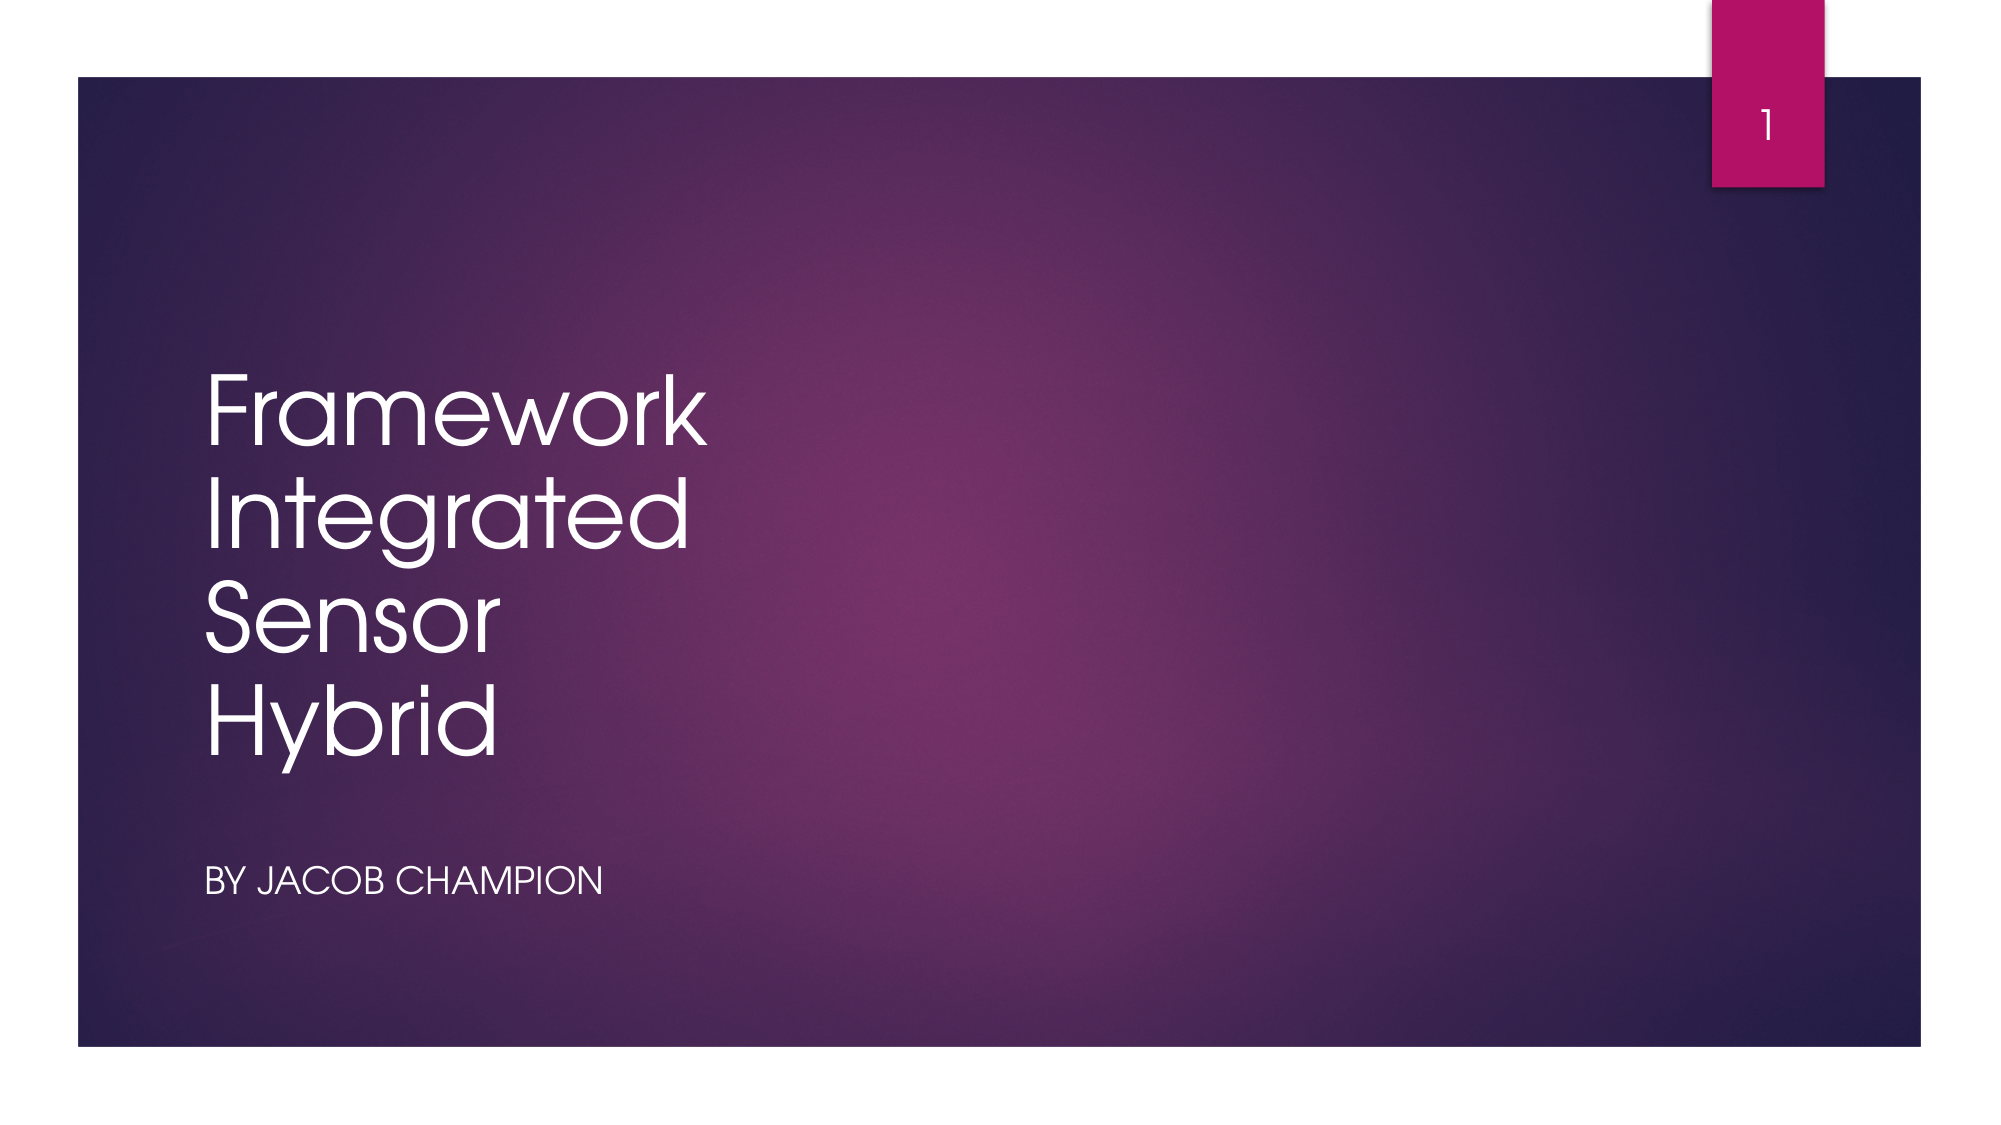

1
# Framework Integrated Sensor Hybrid

By Jacob champion